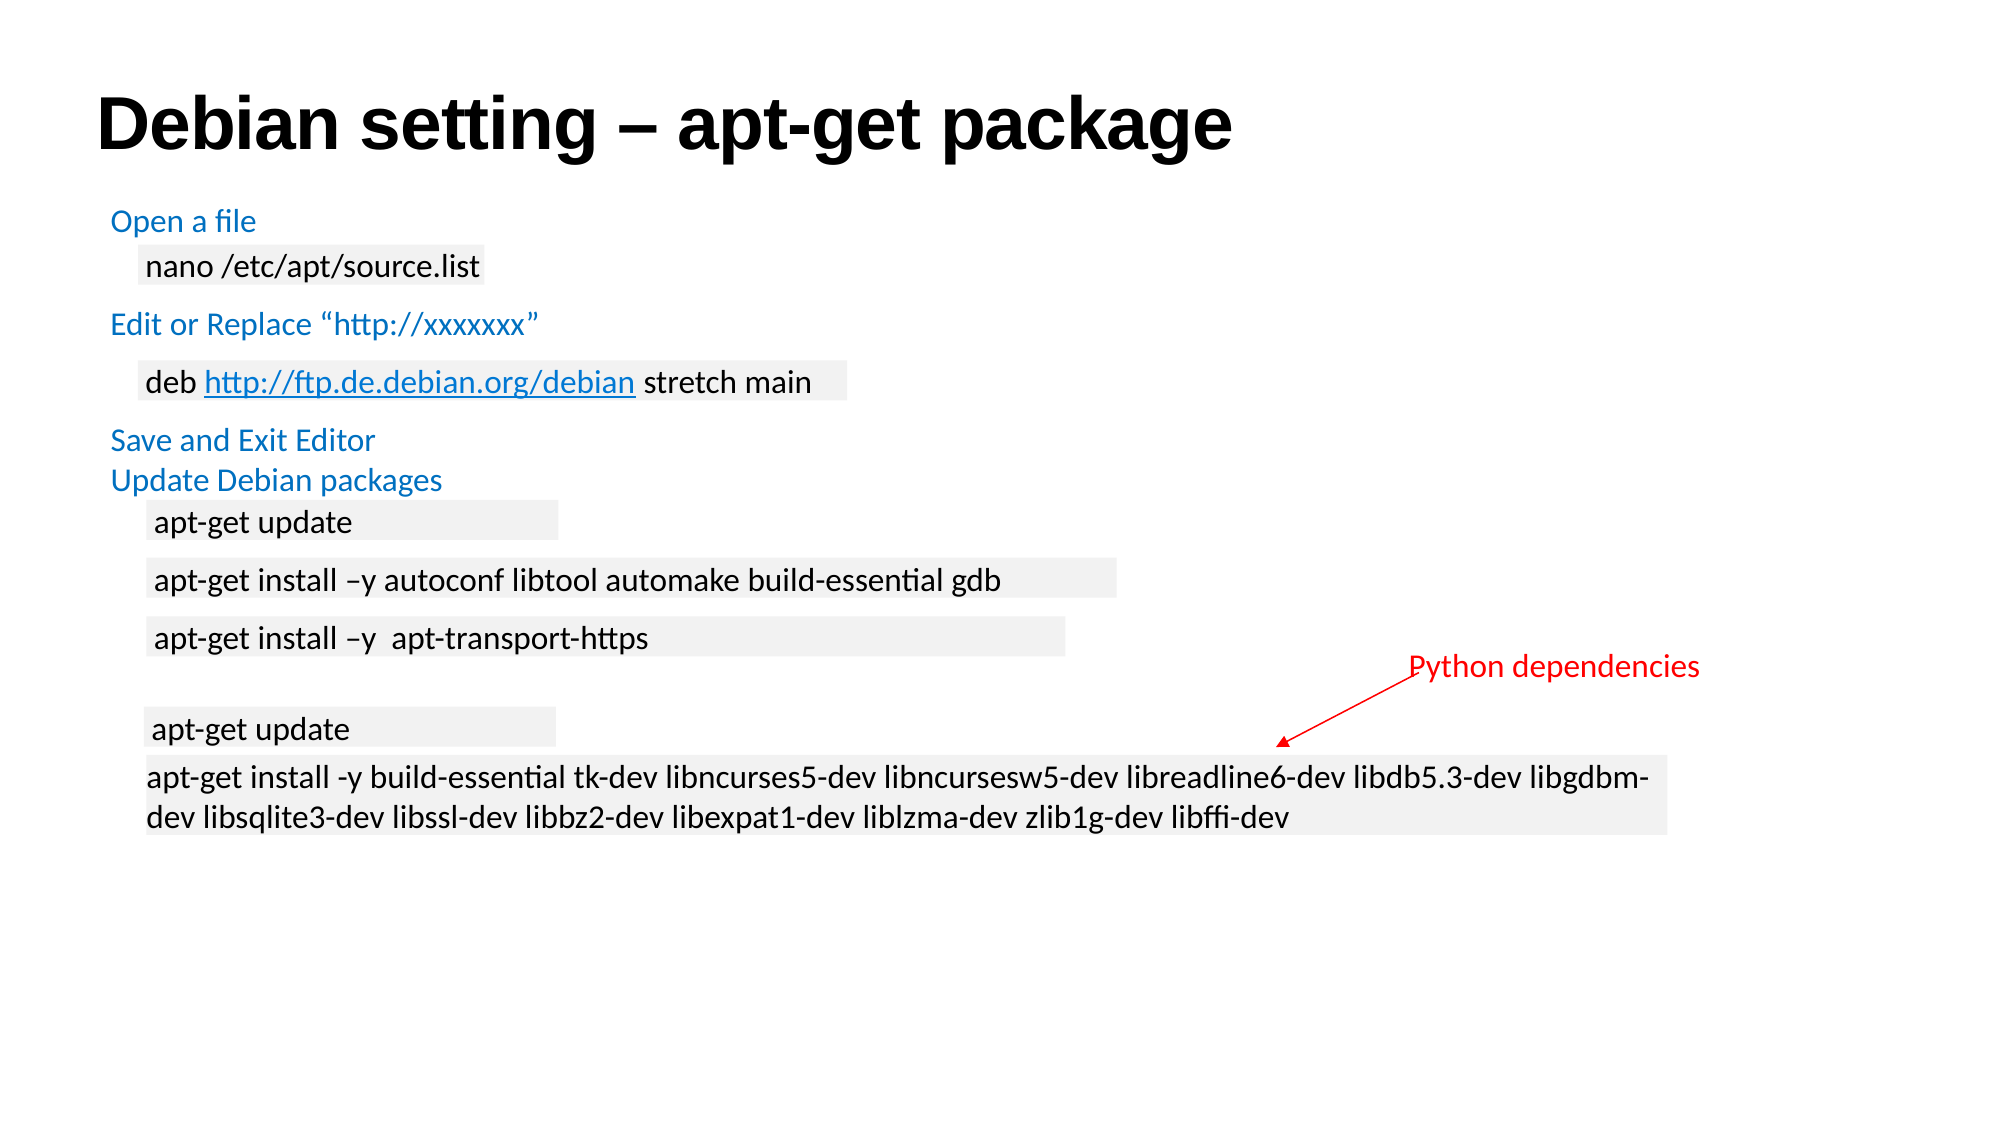

# Debian setting – apt-get package
Open a file
 nano /etc/apt/source.list
Edit or Replace “http://xxxxxxx”
 deb http://ftp.de.debian.org/debian stretch main
Save and Exit Editor
Update Debian packages
 apt-get update
 apt-get install –y autoconf libtool automake build-essential gdb
 apt-get install –y  apt-transport-https
Python dependencies
 apt-get update
apt-get install -y build-essential tk-dev libncurses5-dev libncursesw5-dev libreadline6-dev libdb5.3-dev libgdbm-dev libsqlite3-dev libssl-dev libbz2-dev libexpat1-dev liblzma-dev zlib1g-dev libffi-dev